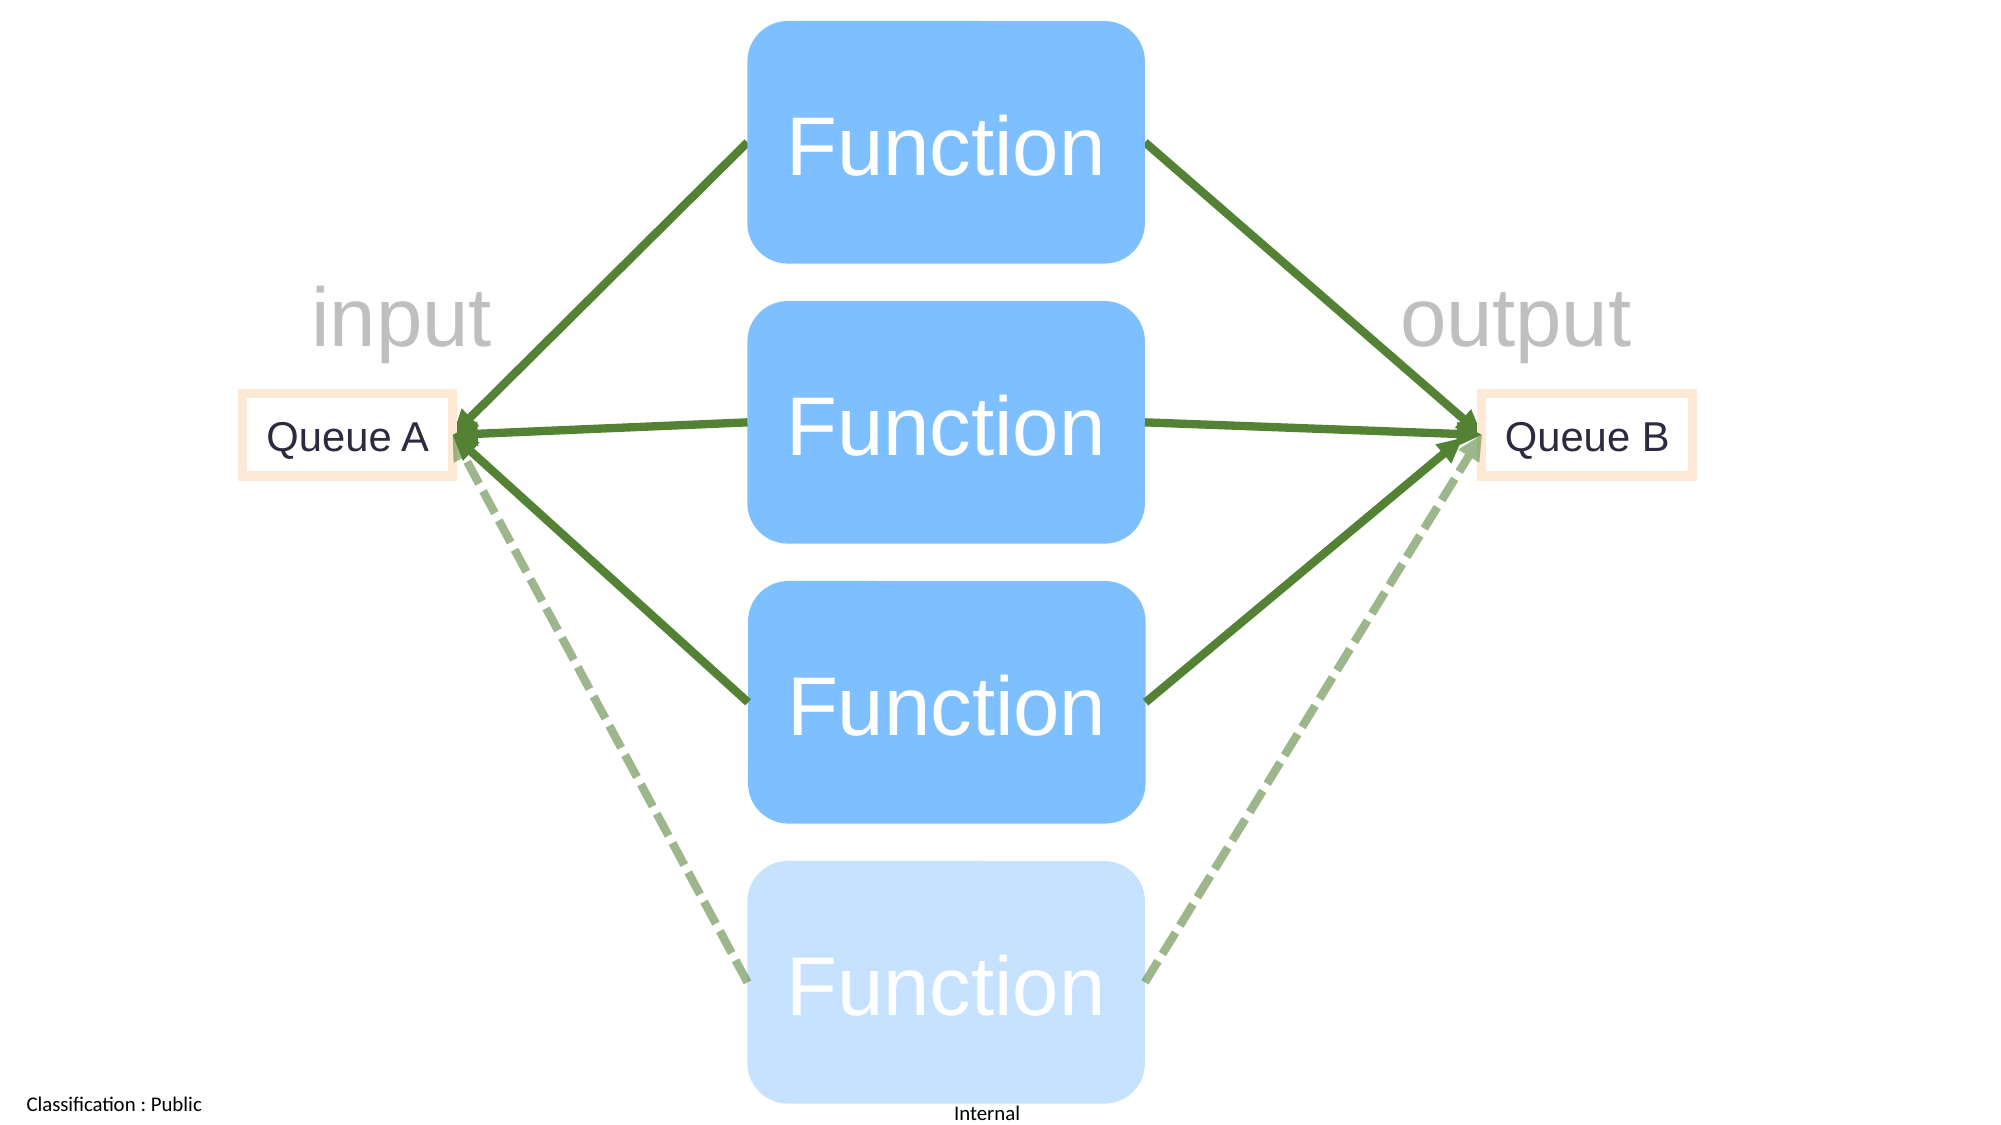

Function
input
output
Function
Queue A
Queue B
Function
Function